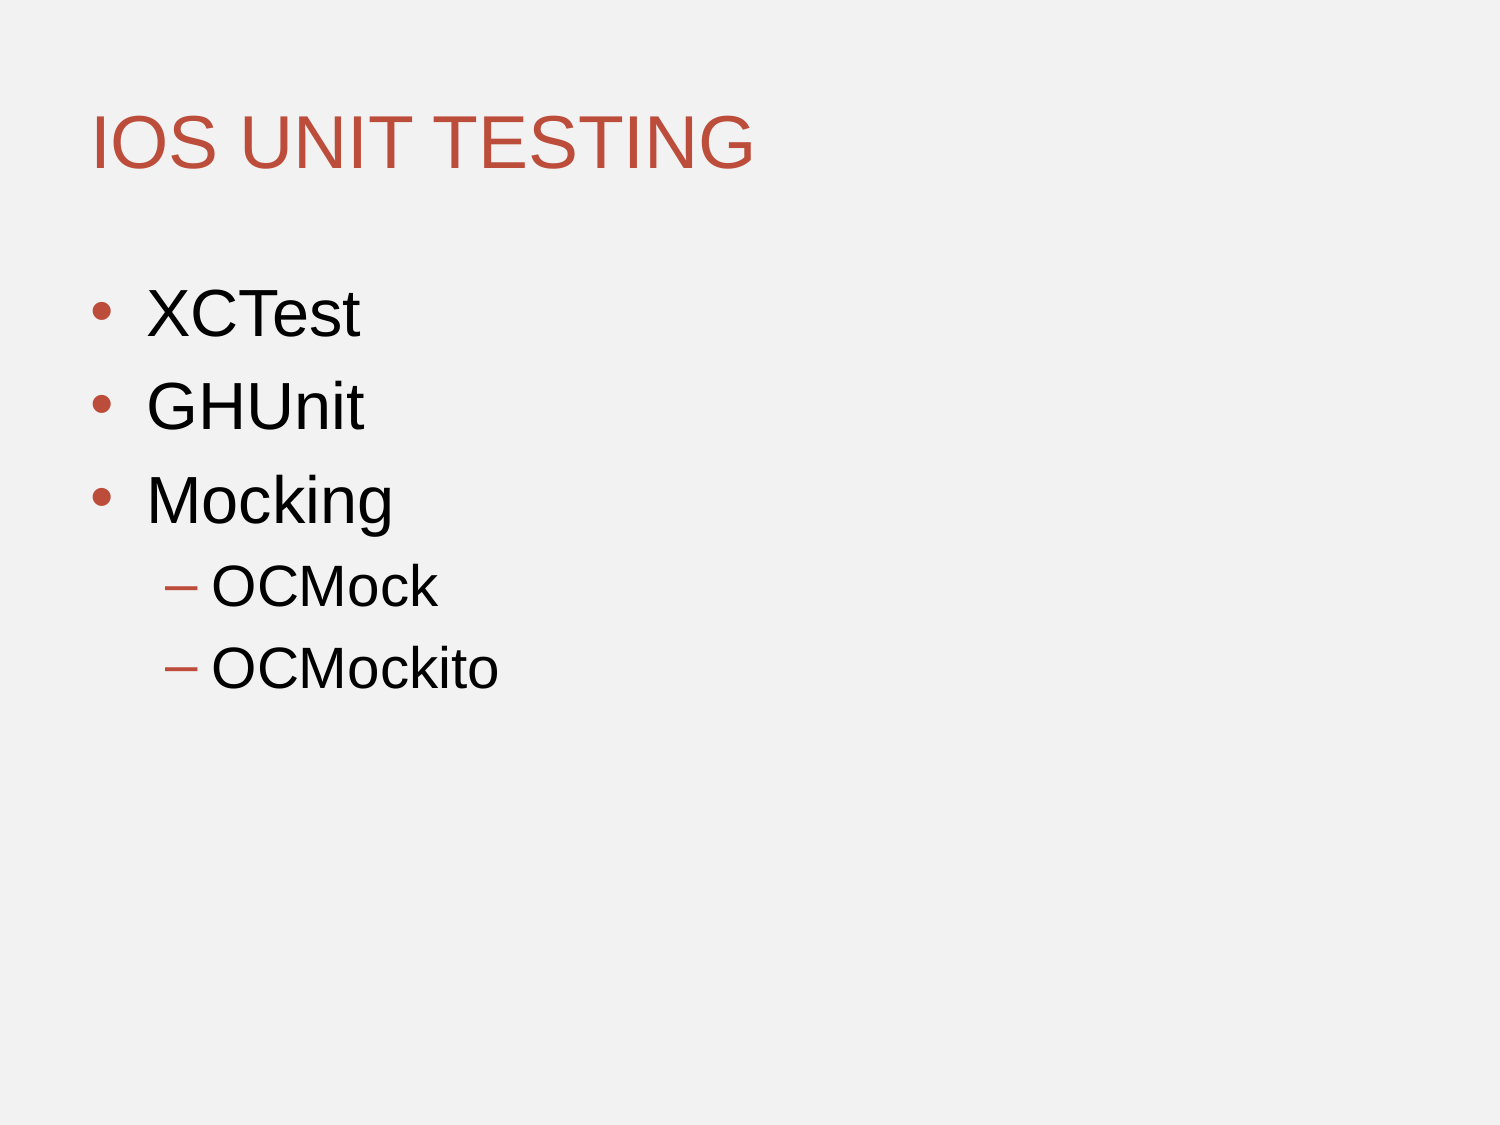

# Ios unit testing
XCTest
GHUnit
Mocking
OCMock
OCMockito